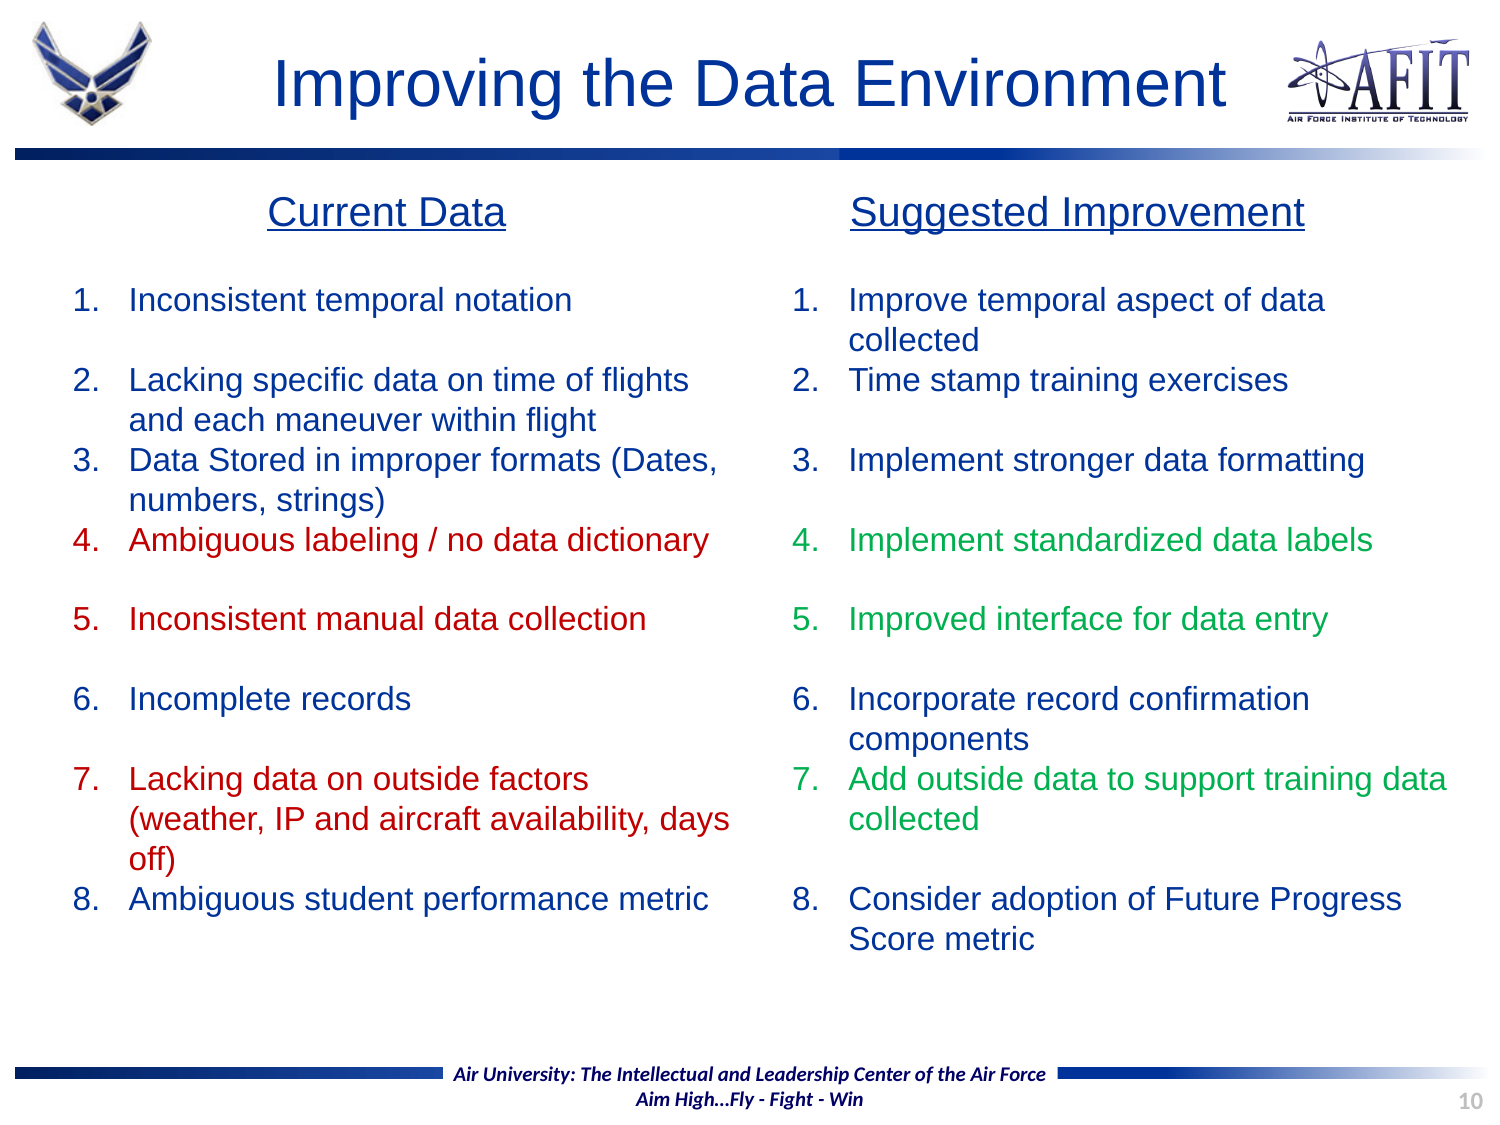

# Improving the Data Environment
Current Data
Suggested Improvement
Inconsistent temporal notation

Lacking specific data on time of flights and each maneuver within flight
Data Stored in improper formats (Dates, numbers, strings)
Ambiguous labeling / no data dictionary

Inconsistent manual data collection

Incomplete records

Lacking data on outside factors (weather, IP and aircraft availability, days off)
Ambiguous student performance metric
Improve temporal aspect of data collected
Time stamp training exercises

Implement stronger data formatting

Implement standardized data labels

Improved interface for data entry

Incorporate record confirmation components
Add outside data to support training data collected

Consider adoption of Future Progress Score metric